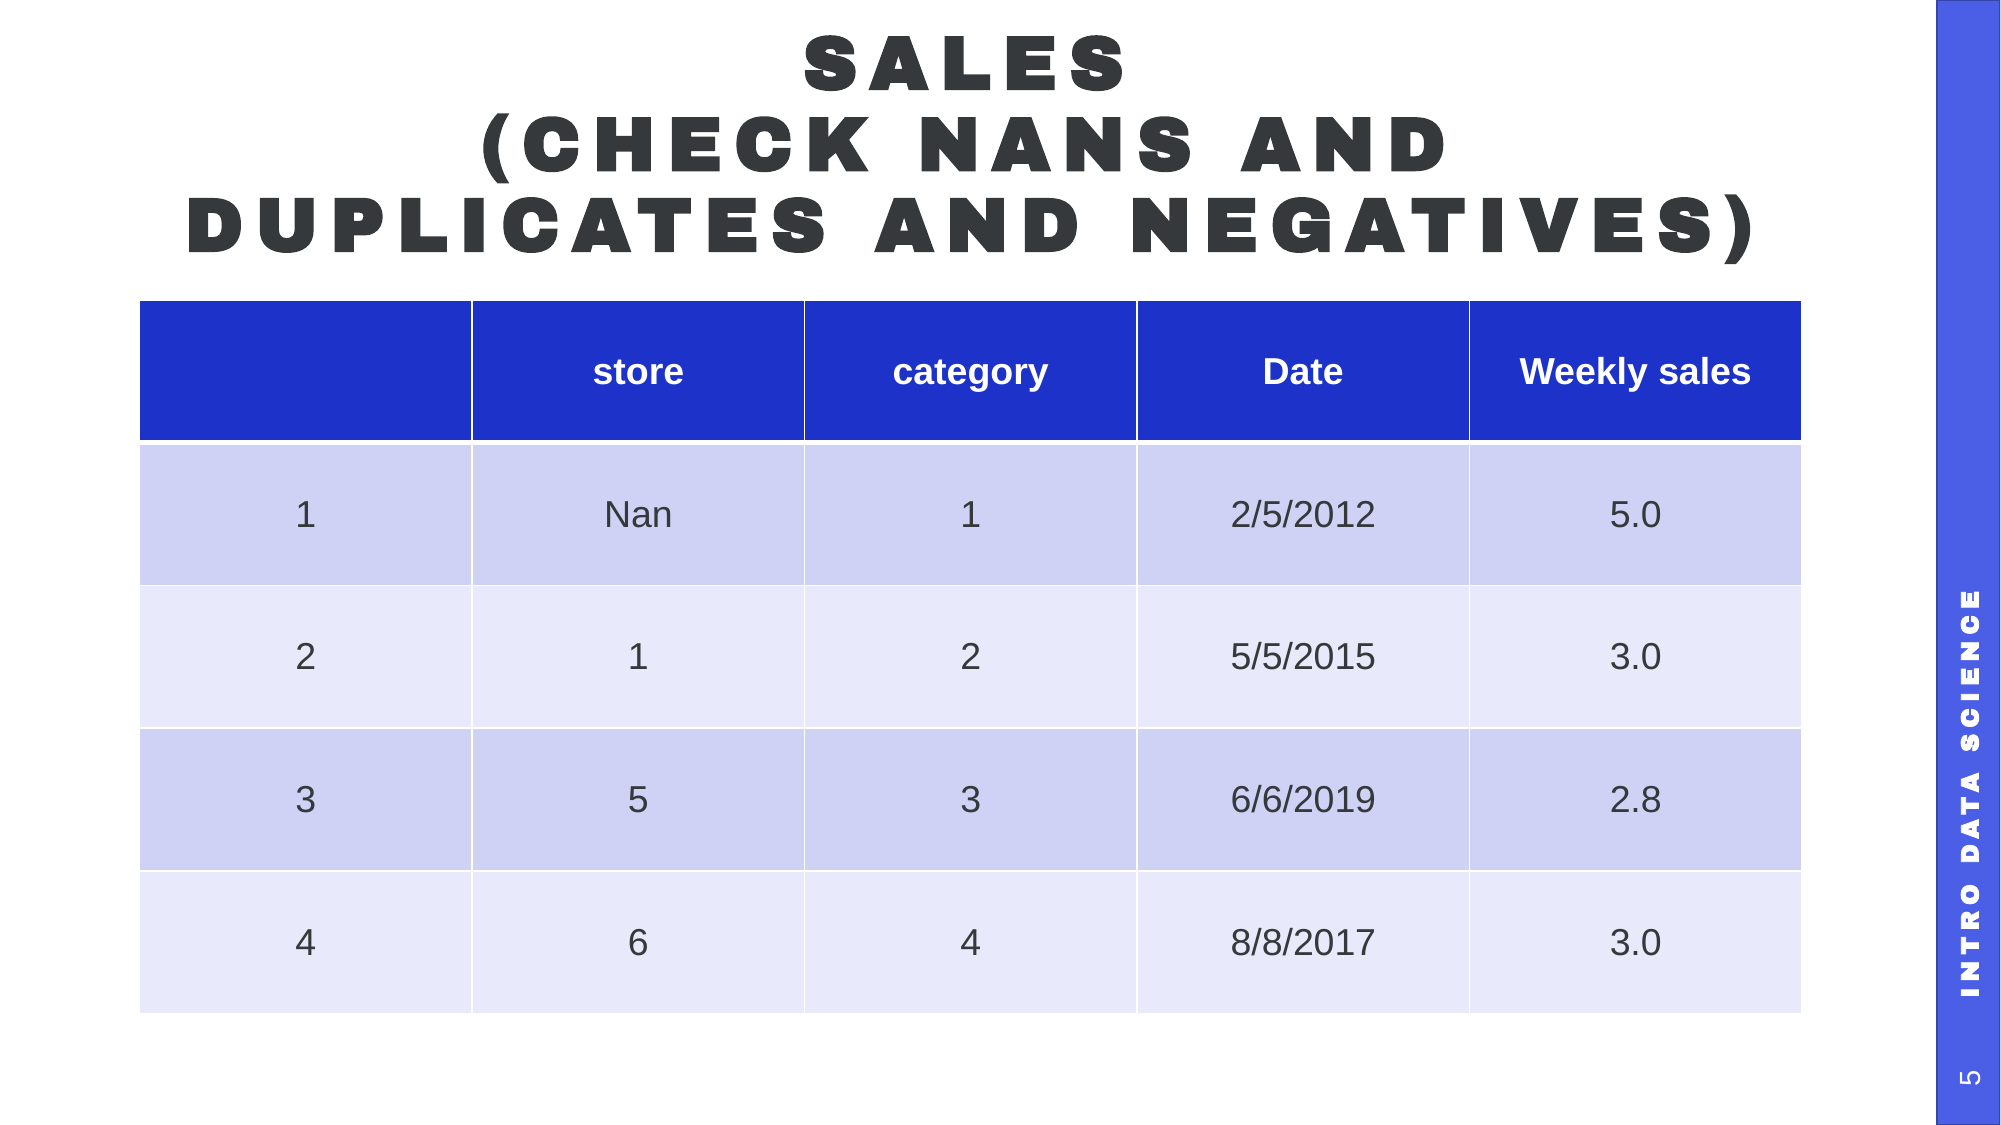

# Sales (check nans and duplicates and negatives)
|  | store | category | Date | Weekly sales |
| --- | --- | --- | --- | --- |
| 1 | Nan | 1 | 2/5/2012 | 5.0 |
| 2 | 1 | 2 | 5/5/2015 | 3.0 |
| 3 | 5 | 3 | 6/6/2019 | 2.8 |
| 4 | 6 | 4 | 8/8/2017 | 3.0 |
Intro data science
5